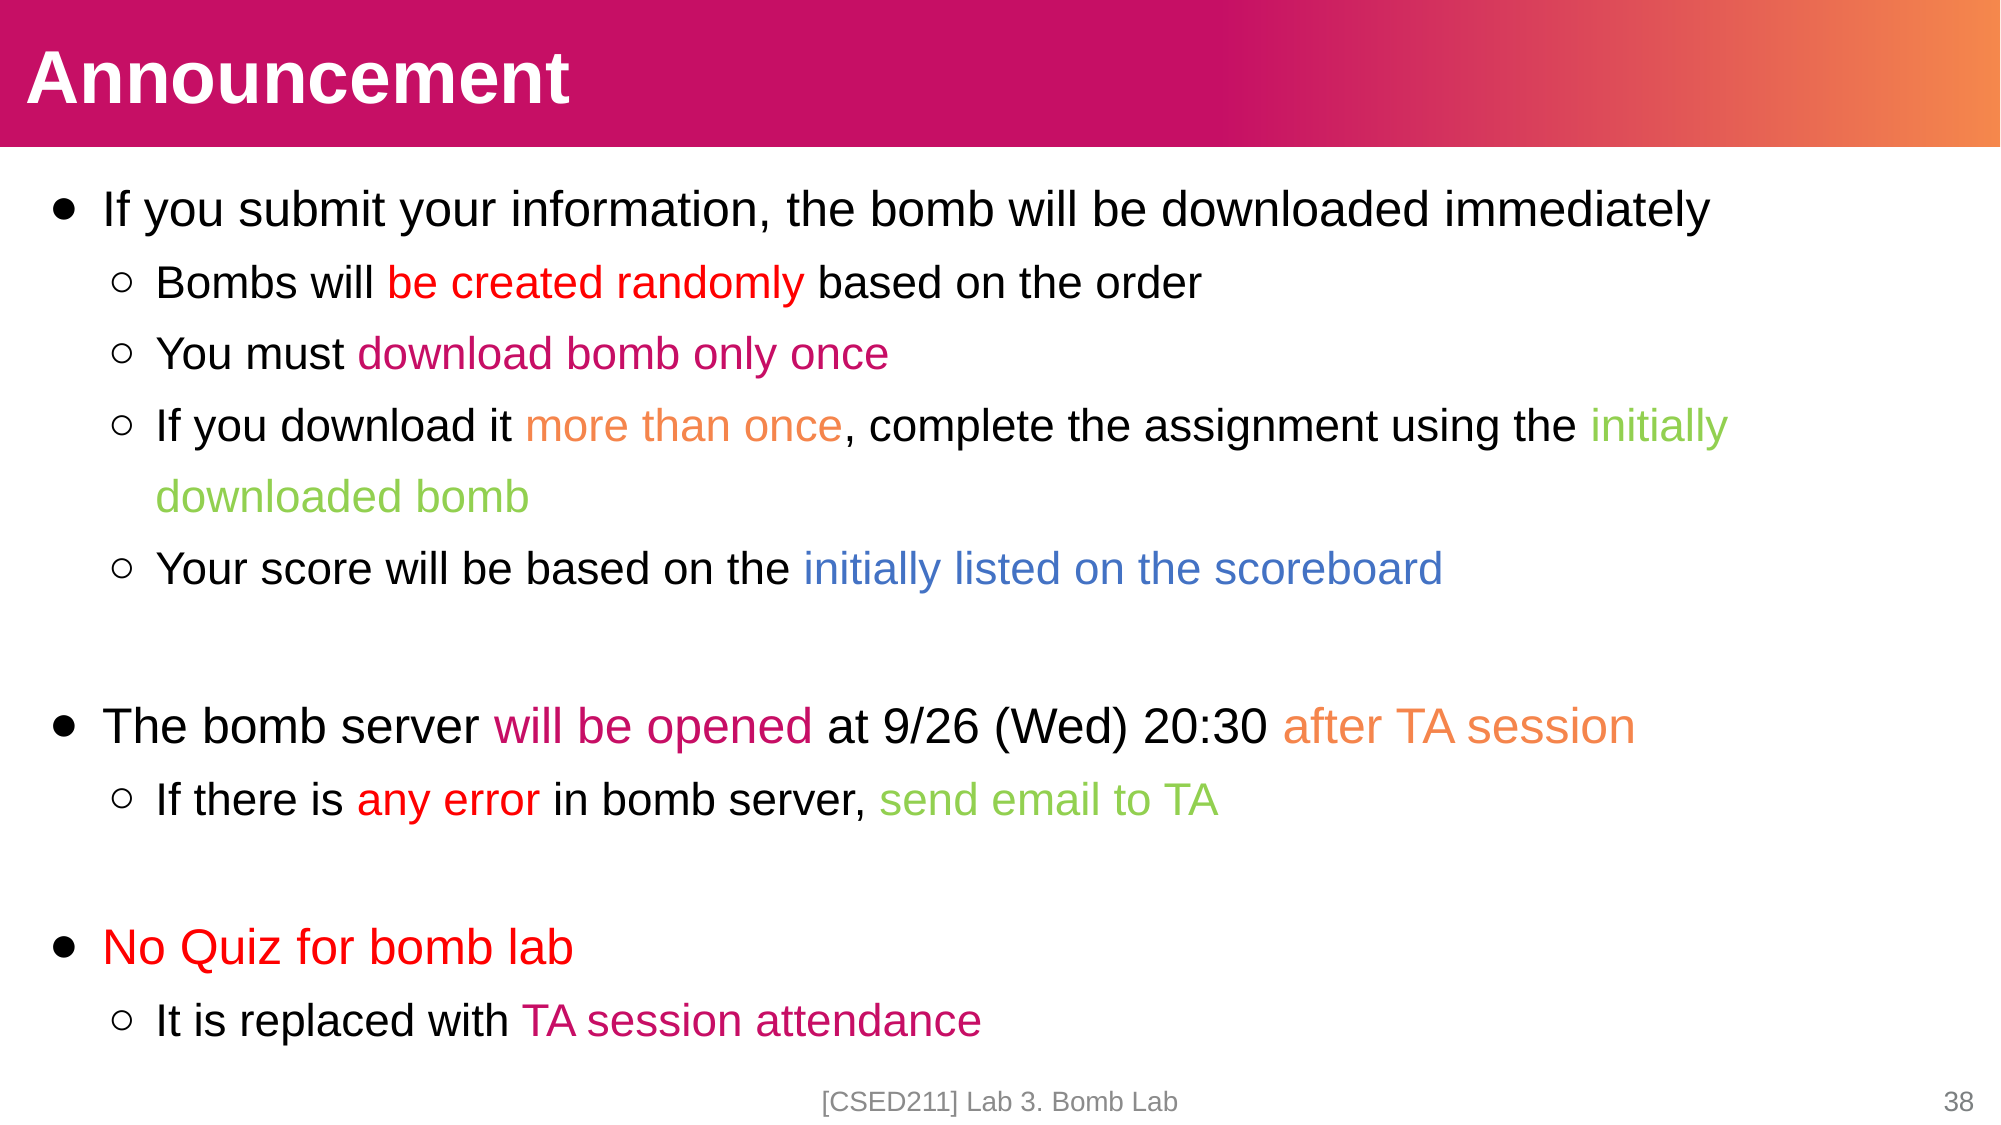

# Announcement
If you submit your information, the bomb will be downloaded immediately
Bombs will be created randomly based on the order
You must download bomb only once
If you download it more than once, complete the assignment using the initially downloaded bomb
Your score will be based on the initially listed on the scoreboard

The bomb server will be opened at 9/26 (Wed) 20:30 after TA session
If there is any error in bomb server, send email to TA

No Quiz for bomb lab
It is replaced with TA session attendance
[CSED211] Lab 3. Bomb Lab
38